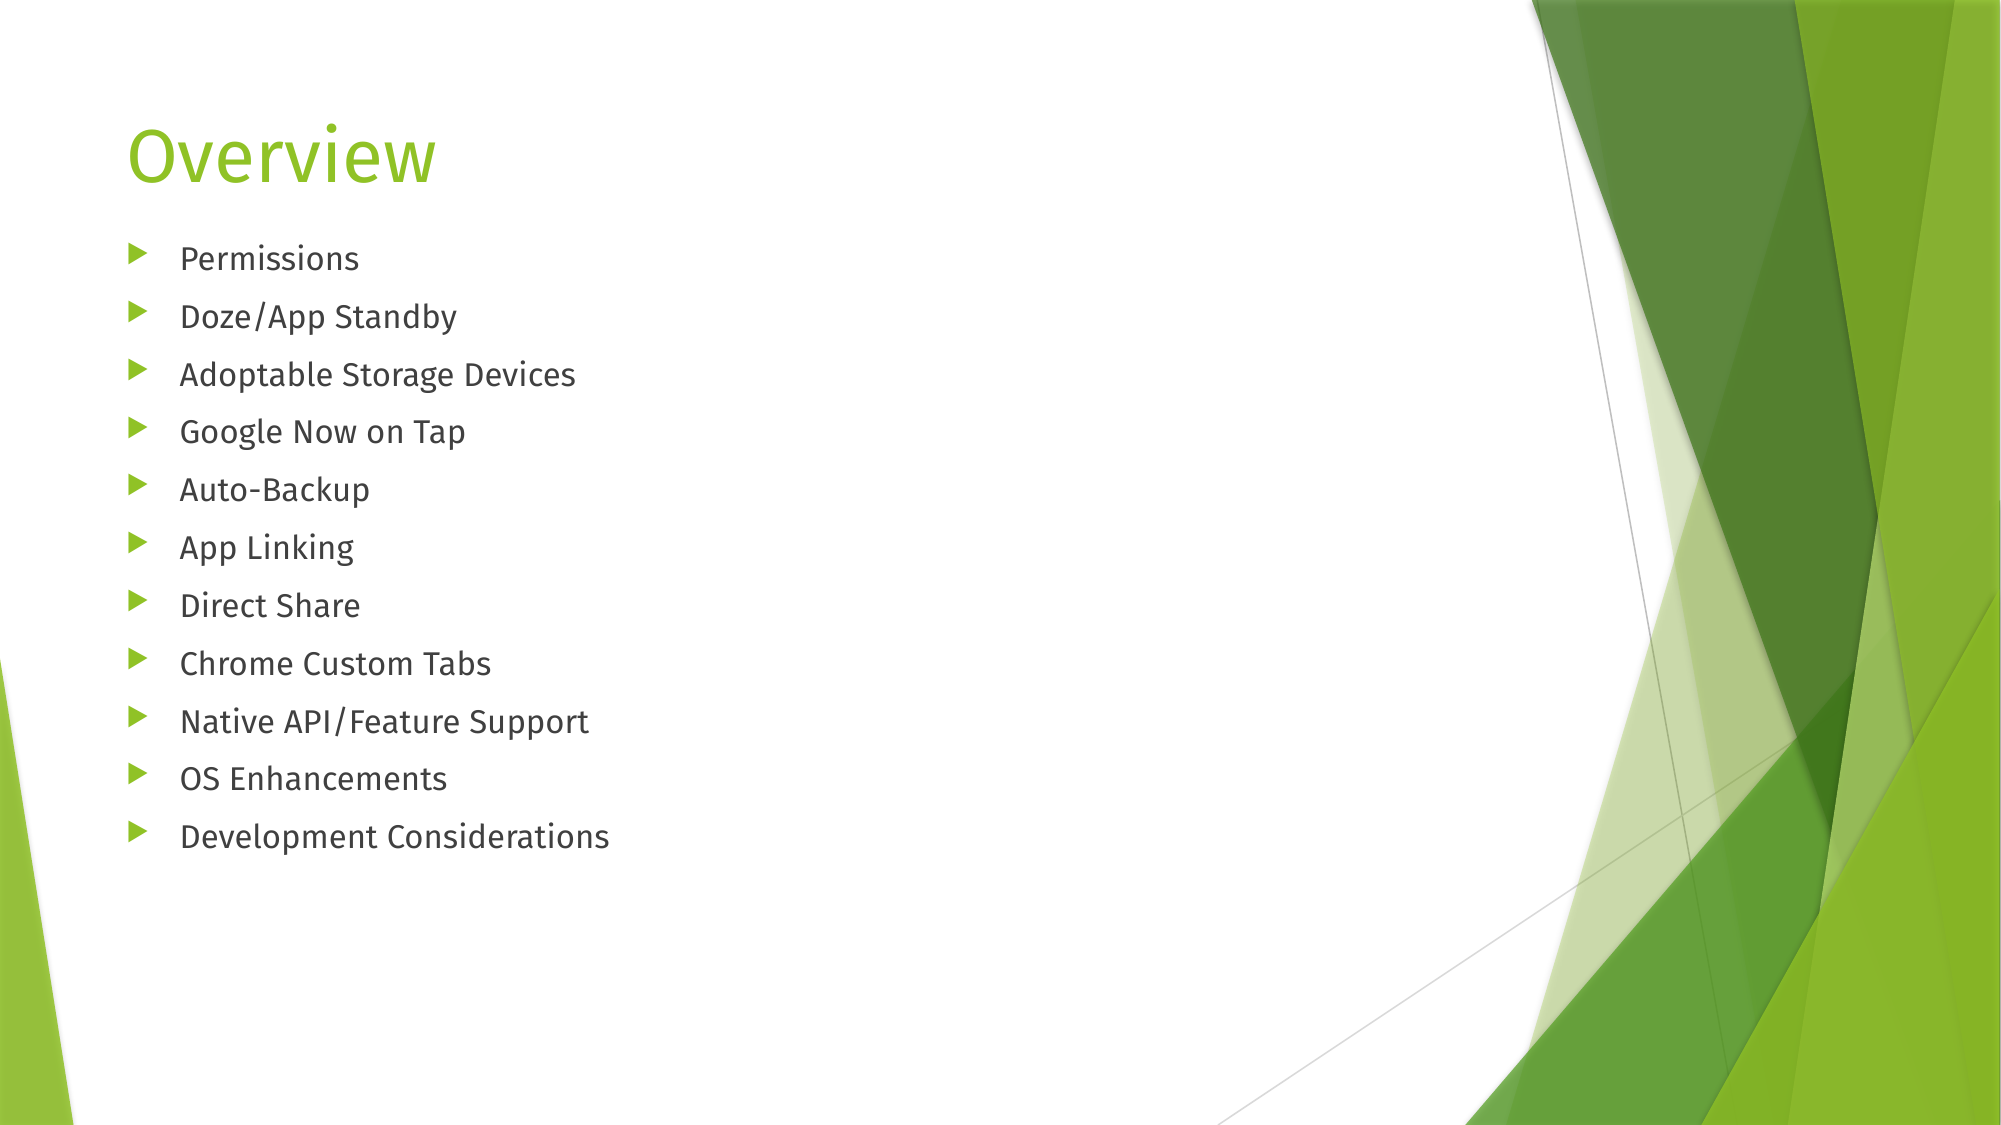

# Overview
Permissions
Doze/App Standby
Adoptable Storage Devices
Google Now on Tap
Auto-Backup
App Linking
Direct Share
Chrome Custom Tabs
Native API/Feature Support
OS Enhancements
Development Considerations